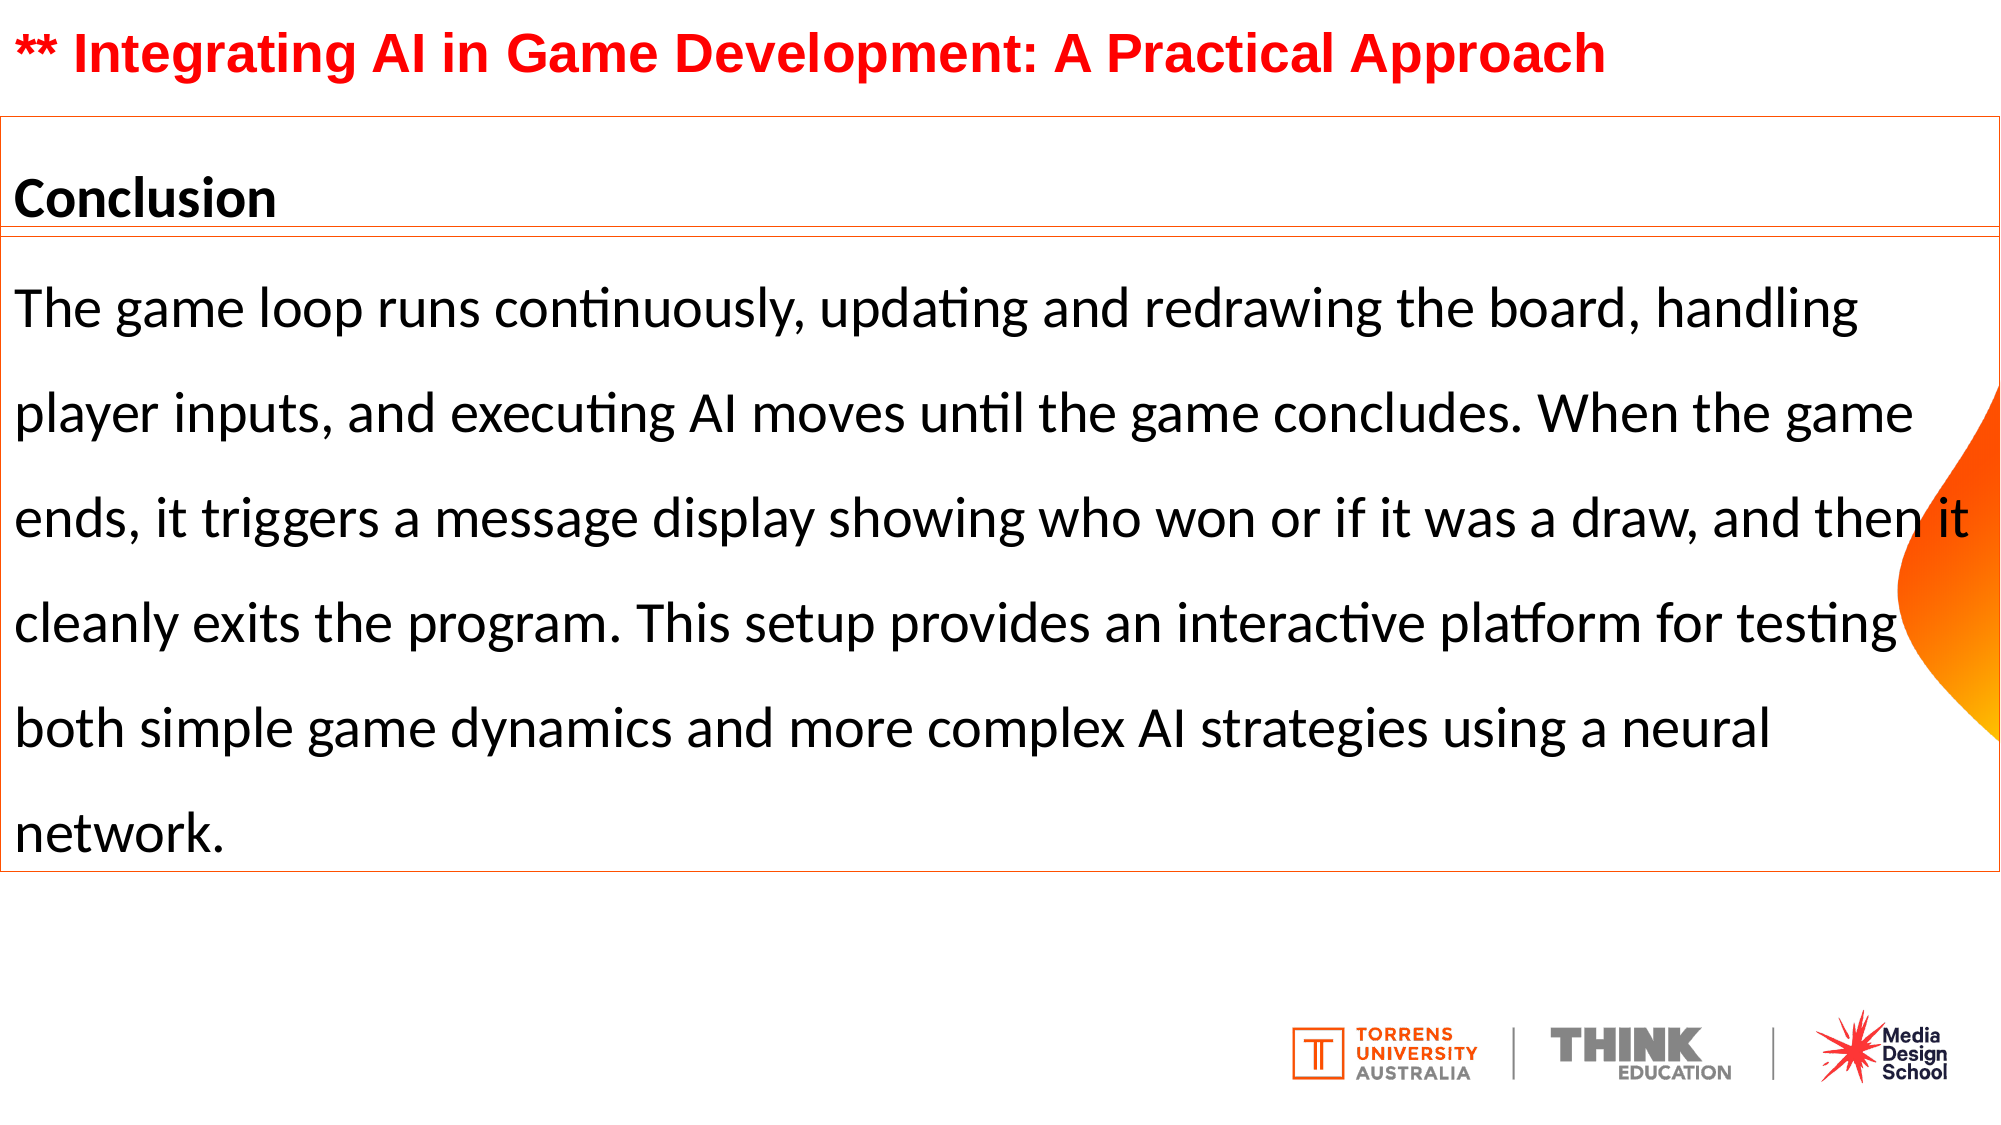

# ** Integrating AI in Game Development: A Practical Approach
Conclusion
The game loop runs continuously, updating and redrawing the board, handling player inputs, and executing AI moves until the game concludes. When the game ends, it triggers a message display showing who won or if it was a draw, and then it cleanly exits the program. This setup provides an interactive platform for testing both simple game dynamics and more complex AI strategies using a neural network.